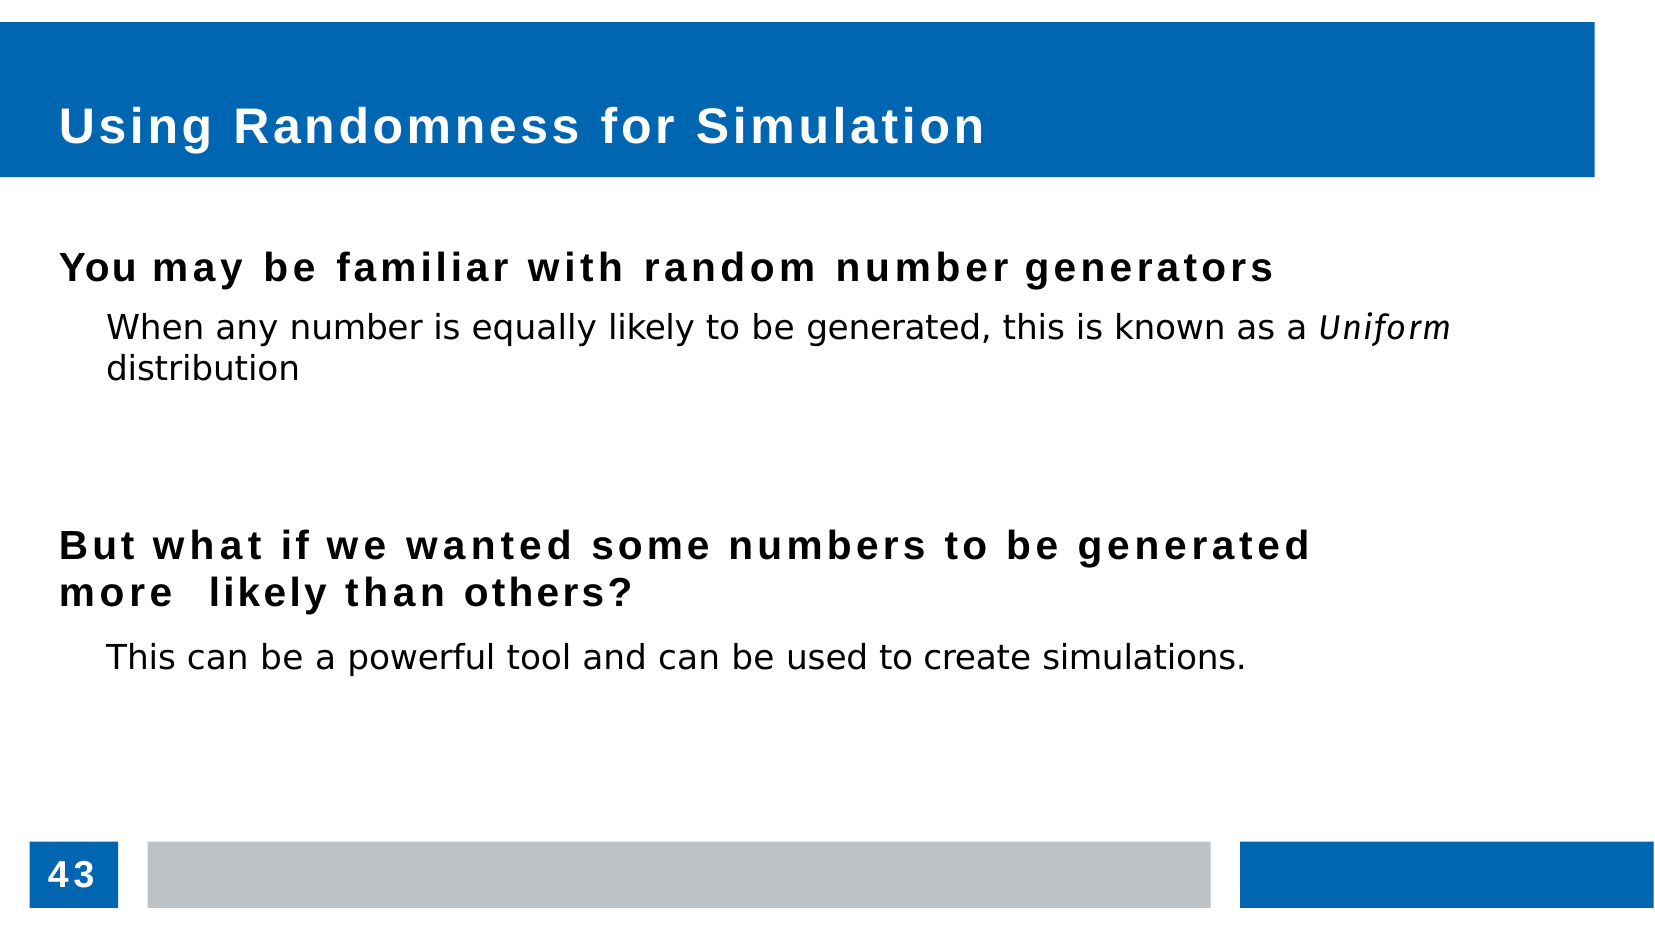

# Using Randomness for Simulation
You may be familiar with random number generators
When any number is equally likely to be generated, this is known as a Uniform
distribution
But what if we wanted some numbers to be generated more  likely than others?
This can be a powerful tool and can be used to create simulations.
43